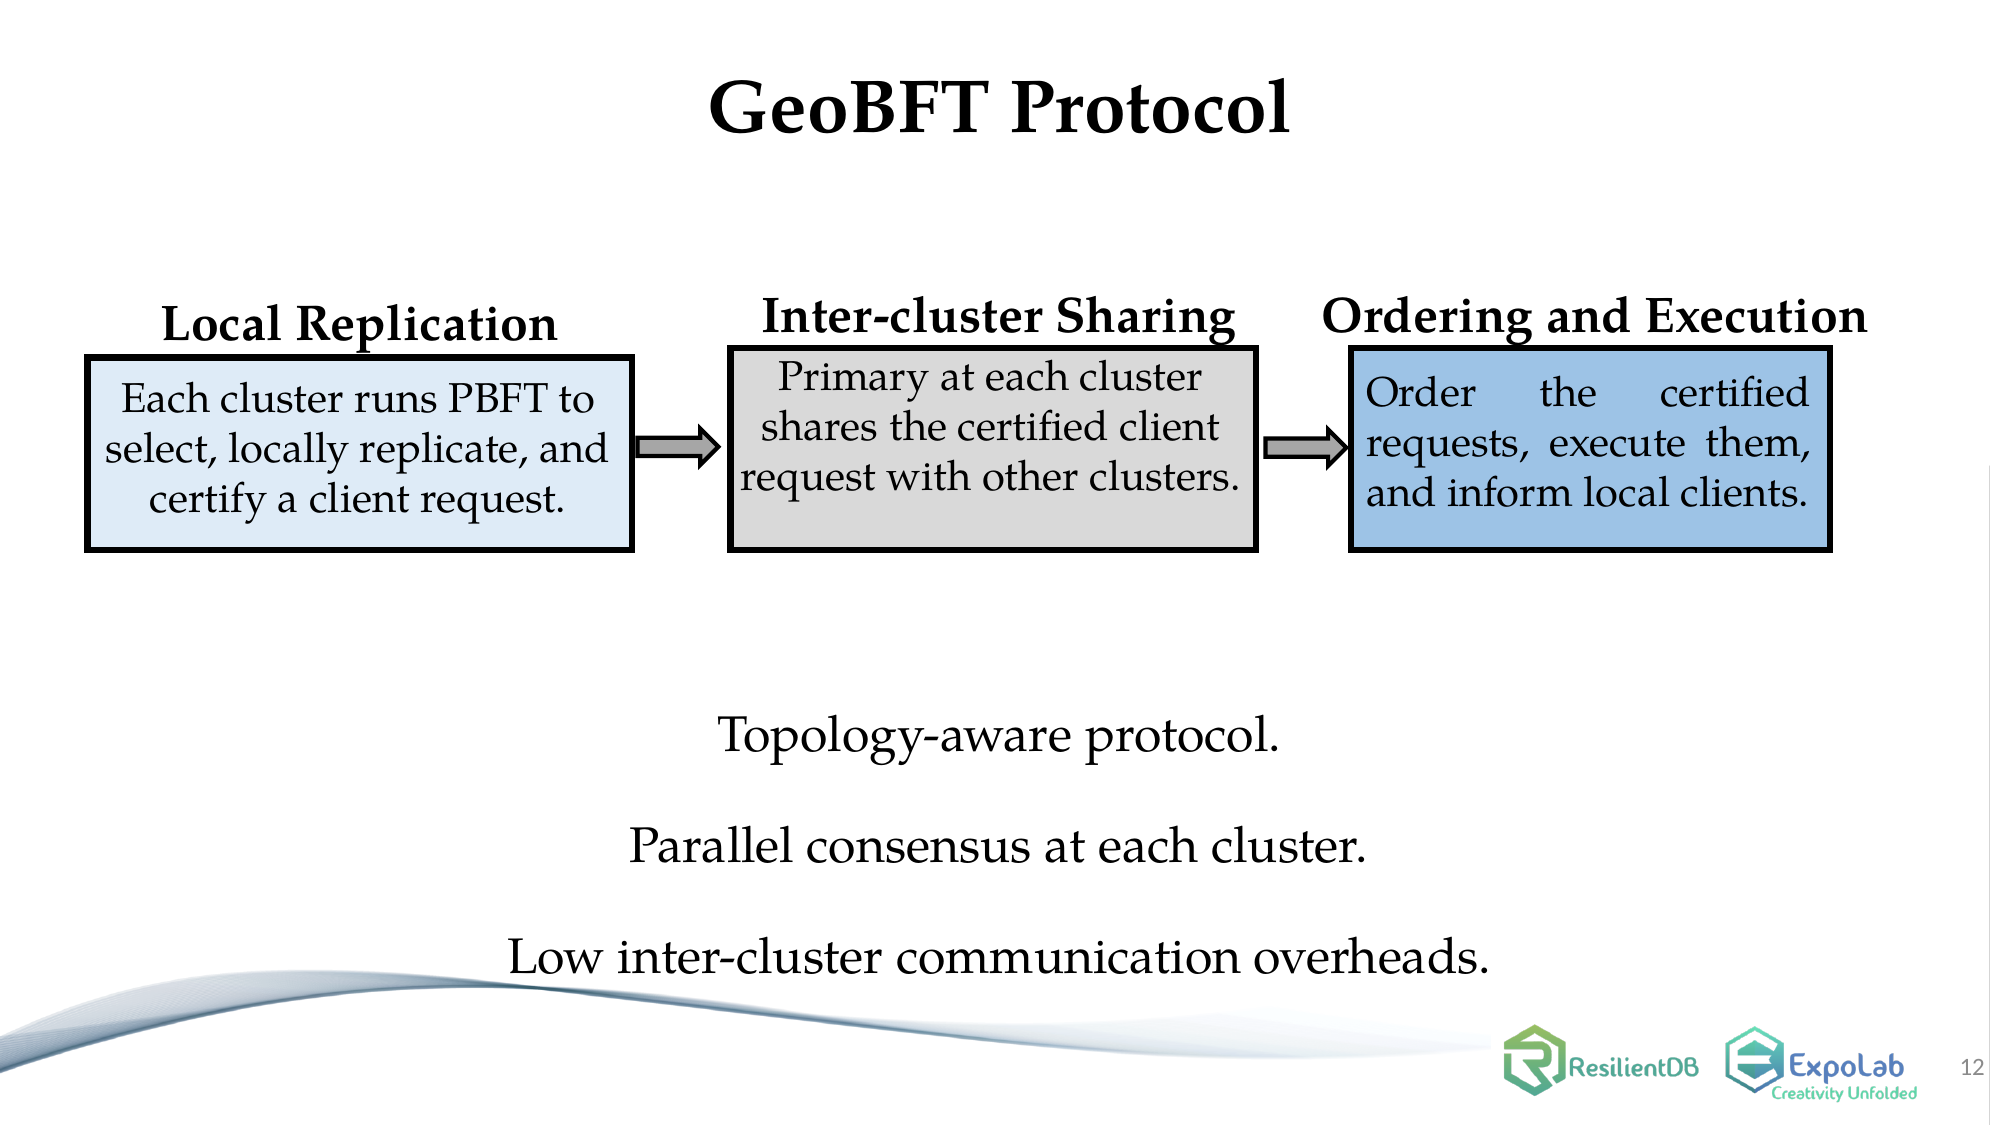

# GeoBFT Protocol
Ordering and Execution
Inter-cluster Sharing
Local Replication
Primary at each cluster shares the certified client request with other clusters.

Order the certified requests, execute them, and inform local clients.
Each cluster runs PBFT to select, locally replicate, and certify a client request.

Topology-aware protocol.
Parallel consensus at each cluster.
Low inter-cluster communication overheads.
12